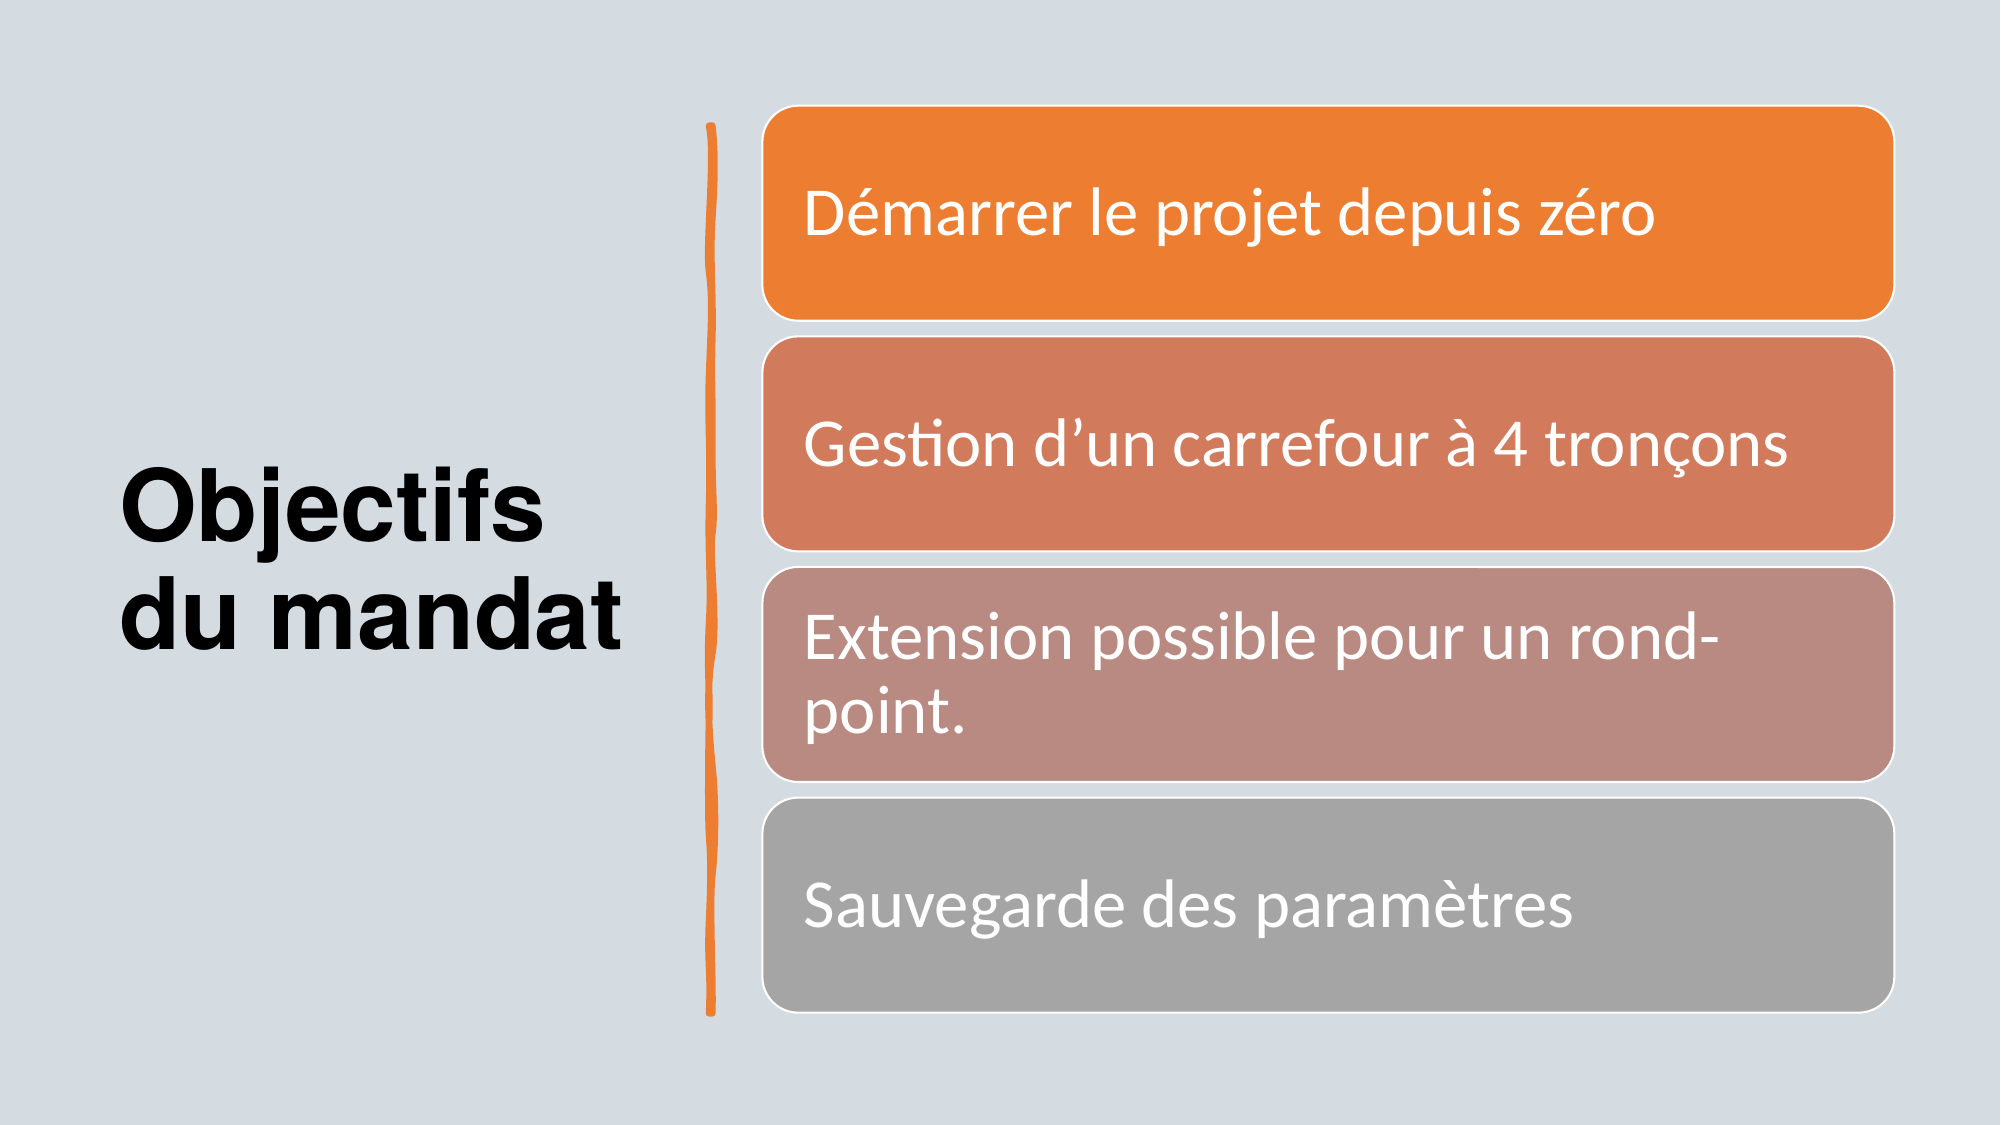

Démarrer le projet depuis zéro
Gestion d’un carrefour à 4 tronçons
Extension possible pour un rond-point.
Sauvegarde des paramètres
# Objectifs du mandat